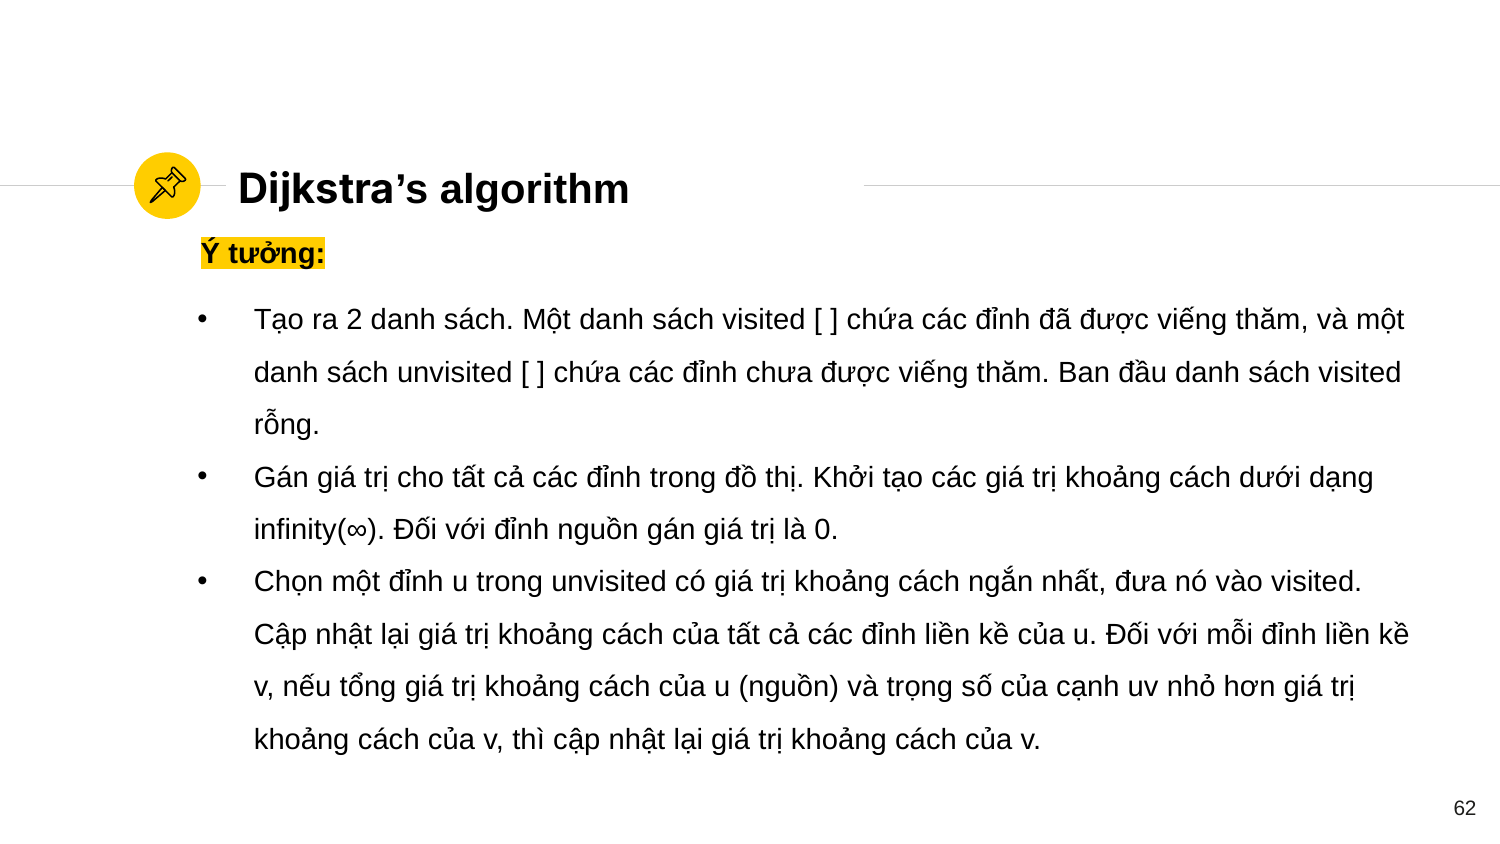

# Dijkstra’s algorithm

Ý tưởng:
Tạo ra 2 danh sách. Một danh sách visited [ ] chứa các đỉnh đã được viếng thăm, và một danh sách unvisited [ ] chứa các đỉnh chưa được viếng thăm. Ban đầu danh sách visited rỗng.
Gán giá trị cho tất cả các đỉnh trong đồ thị. Khởi tạo các giá trị khoảng cách dưới dạng infinity(∞). Đối với đỉnh nguồn gán giá trị là 0.
Chọn một đỉnh u trong unvisited có giá trị khoảng cách ngắn nhất, đưa nó vào visited. Cập nhật lại giá trị khoảng cách của tất cả các đỉnh liền kề của u. Đối với mỗi đỉnh liền kề v, nếu tổng giá trị khoảng cách của u (nguồn) và trọng số của cạnh uv nhỏ hơn giá trị khoảng cách của v, thì cập nhật lại giá trị khoảng cách của v.

62